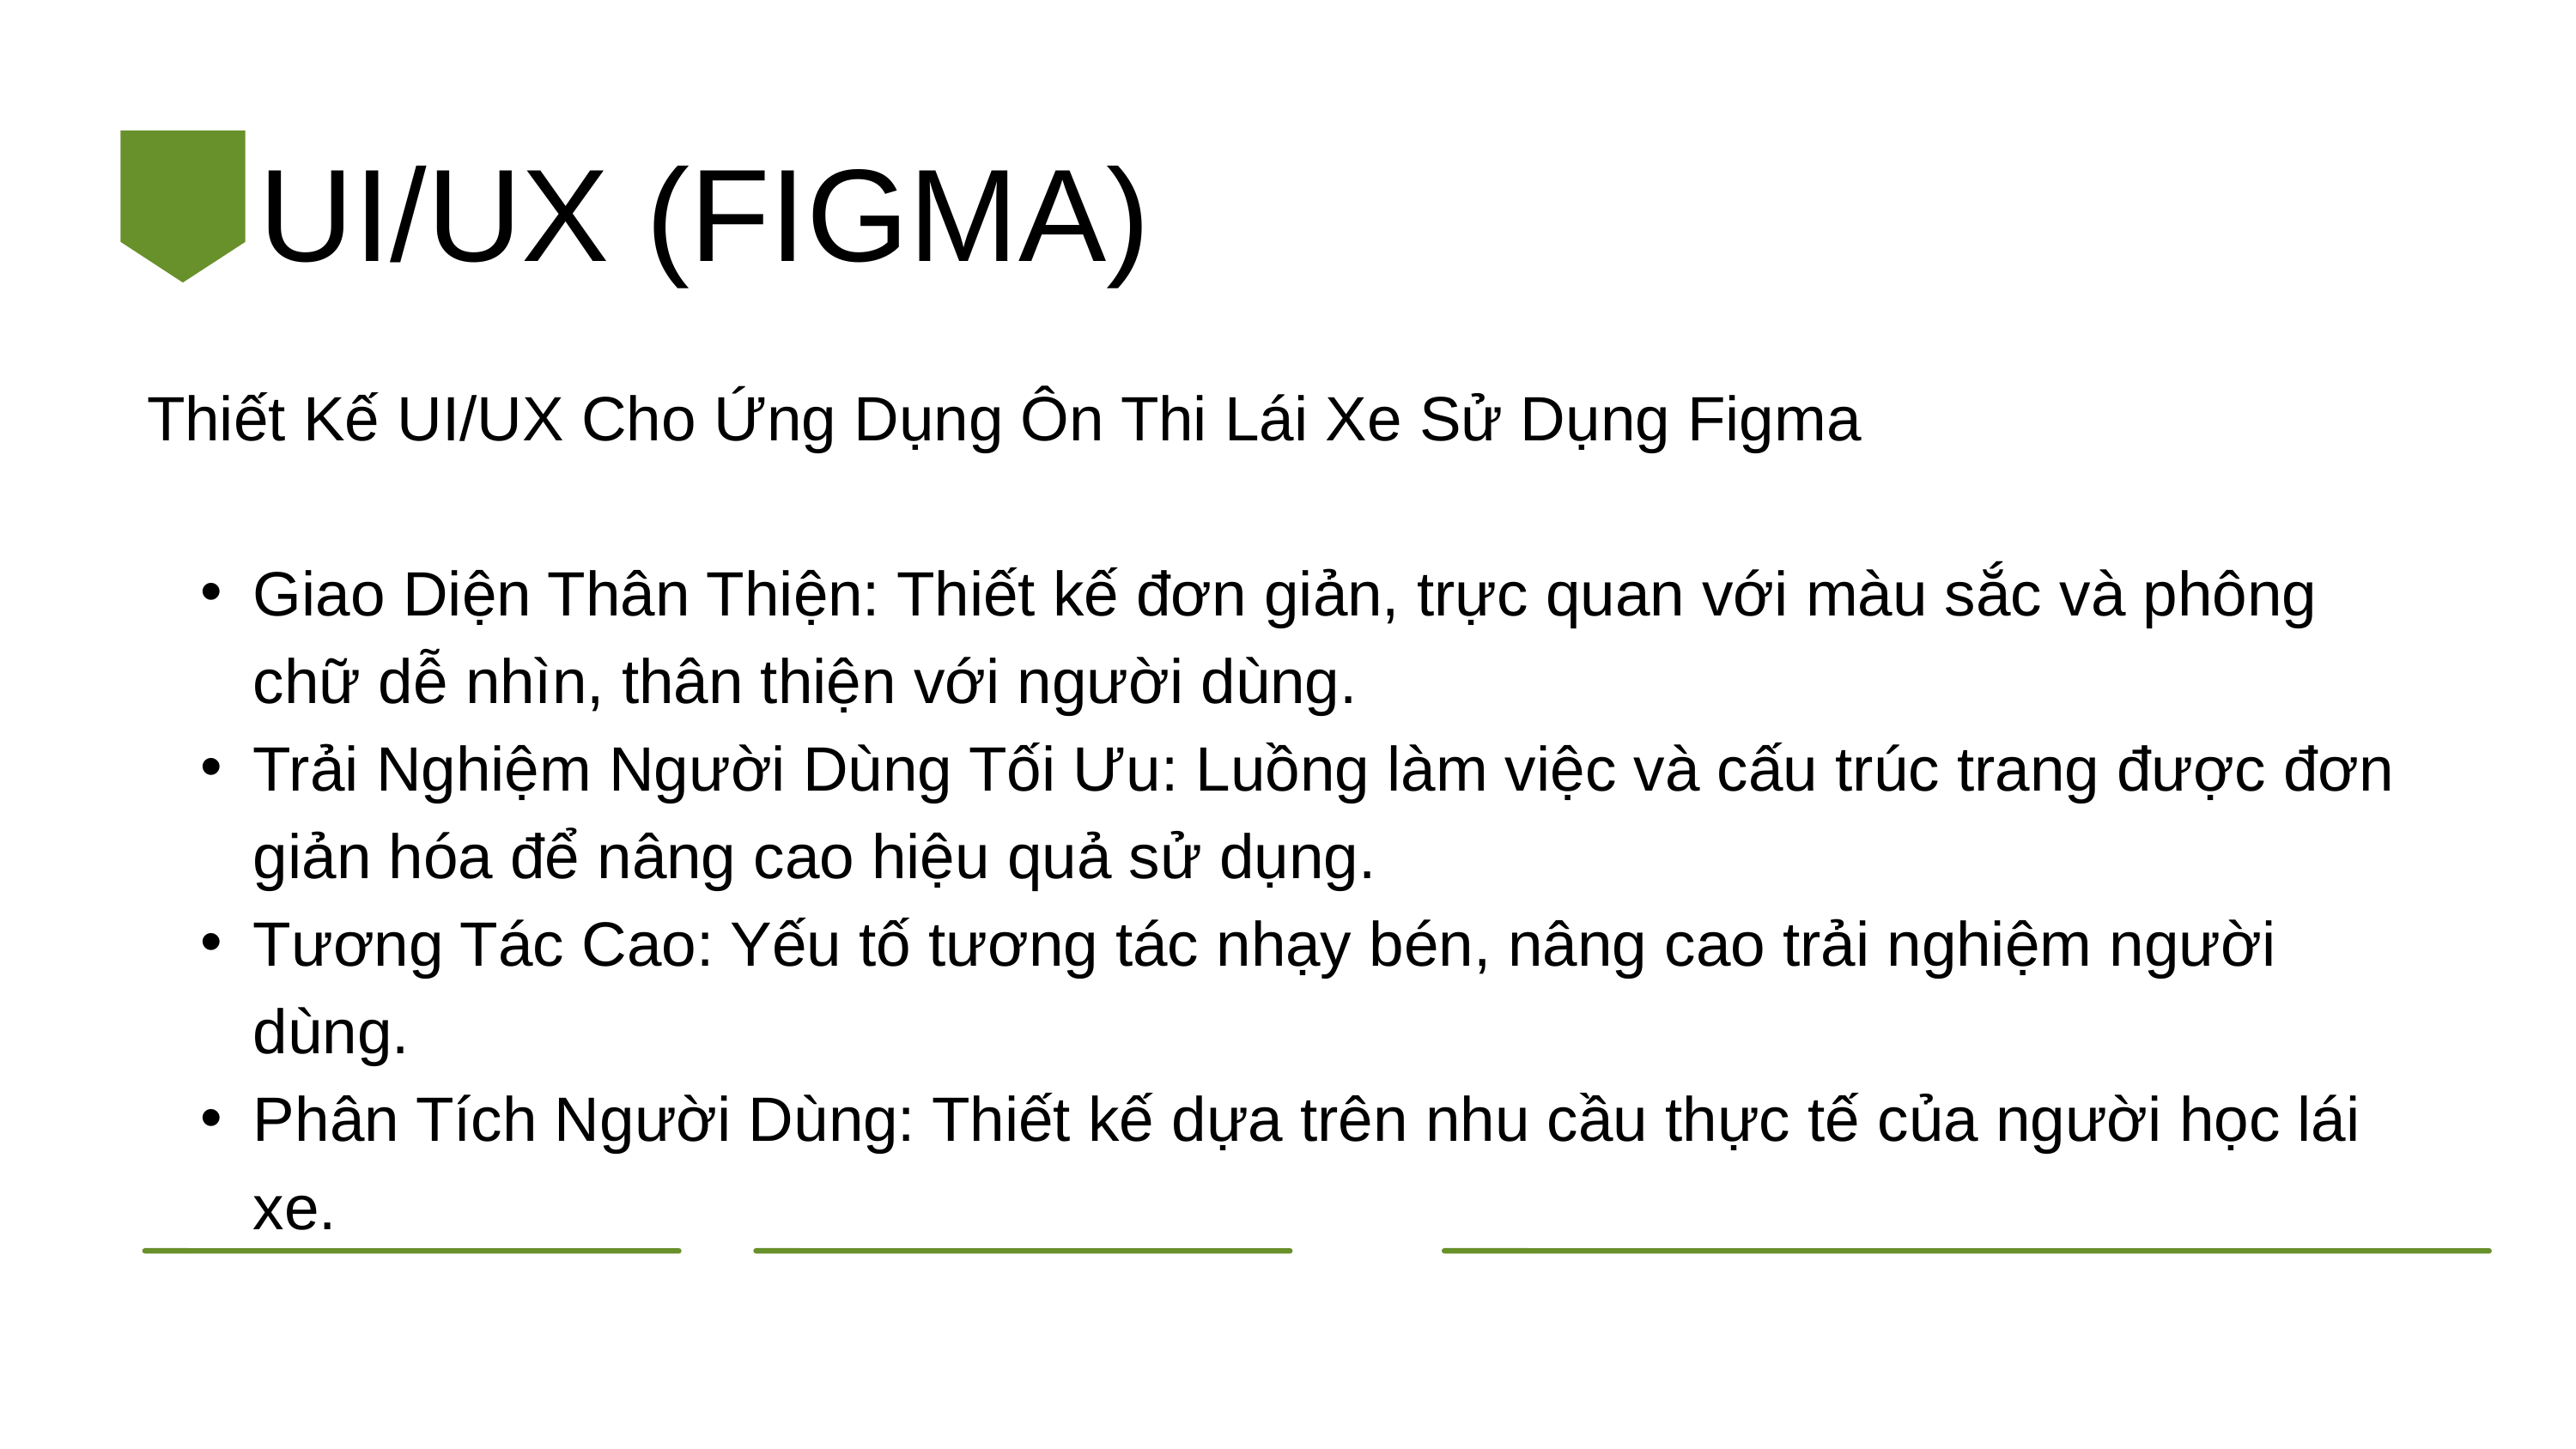

UI/UX (FIGMA)

Thiết Kế UI/UX Cho Ứng Dụng Ôn Thi Lái Xe Sử Dụng Figma

Giao Diện Thân Thiện: Thiết kế đơn giản, trực quan với màu sắc và phông chữ dễ nhìn, thân thiện với người dùng.
Trải Nghiệm Người Dùng Tối Ưu: Luồng làm việc và cấu trúc trang được đơn giản hóa để nâng cao hiệu quả sử dụng.
Tương Tác Cao: Yếu tố tương tác nhạy bén, nâng cao trải nghiệm người dùng.
Phân Tích Người Dùng: Thiết kế dựa trên nhu cầu thực tế của người học lái xe.

+80%